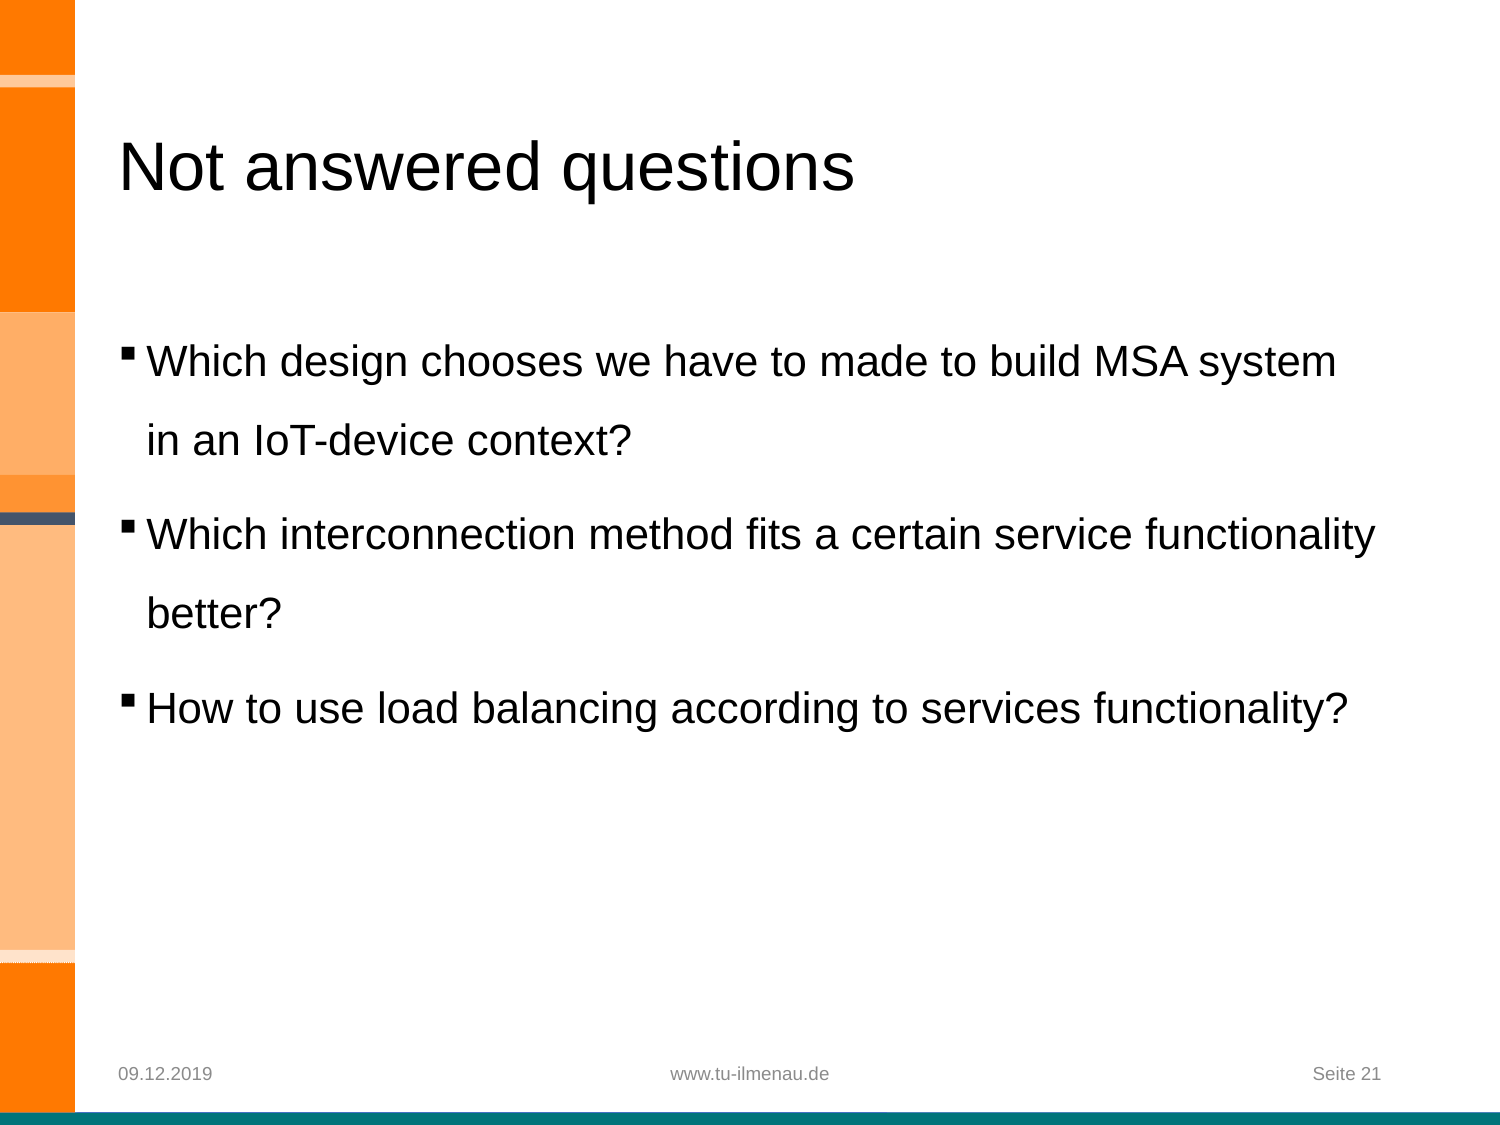

# Not answered questions
Which design chooses we have to made to build MSA system in an IoT-device context?
Which interconnection method fits a certain service functionality better?
How to use load balancing according to services functionality?
09.12.2019
www.tu-ilmenau.de
Seite 21